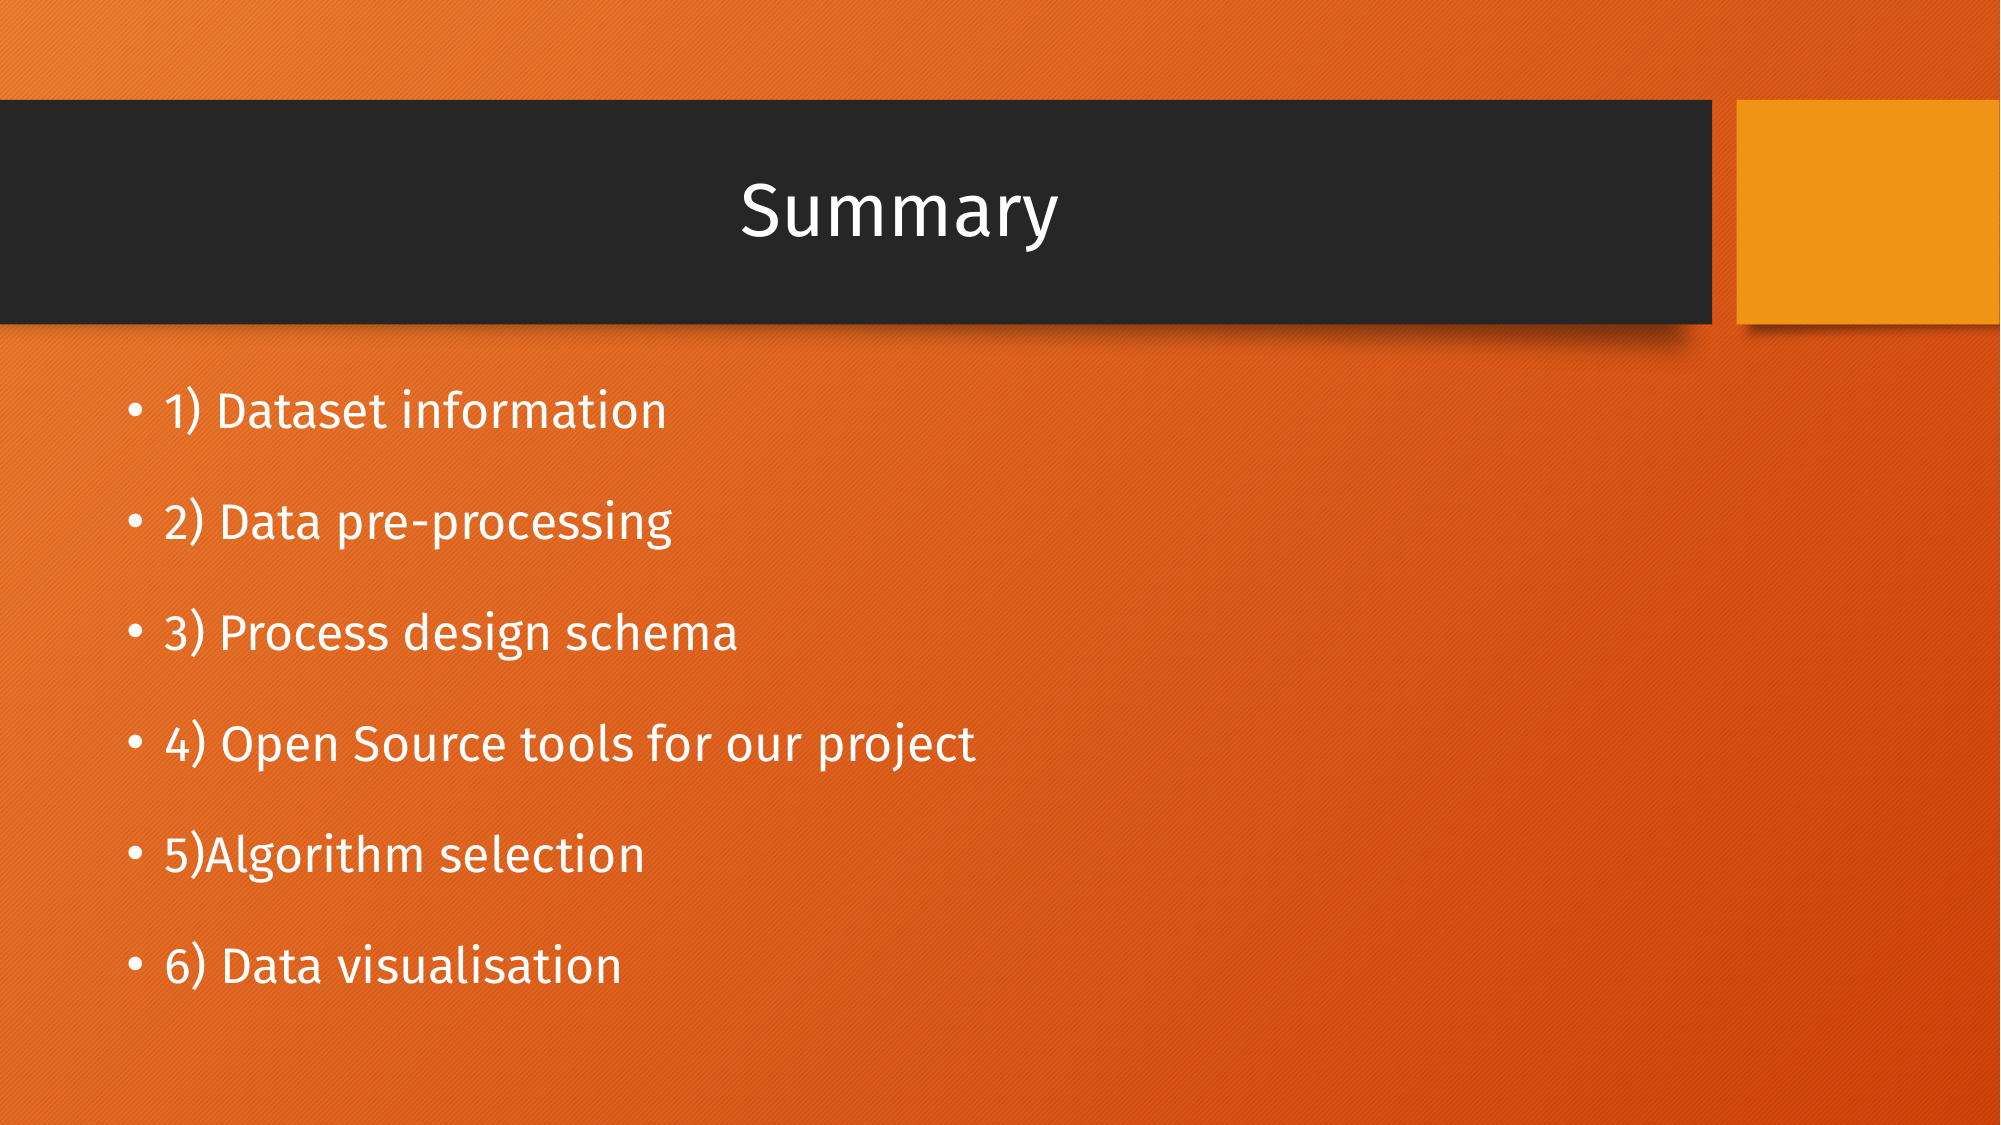

# Summary
1) Dataset information
2) Data pre-processing
3) Process design schema
4) Open Source tools for our project
5)Algorithm selection
6) Data visualisation